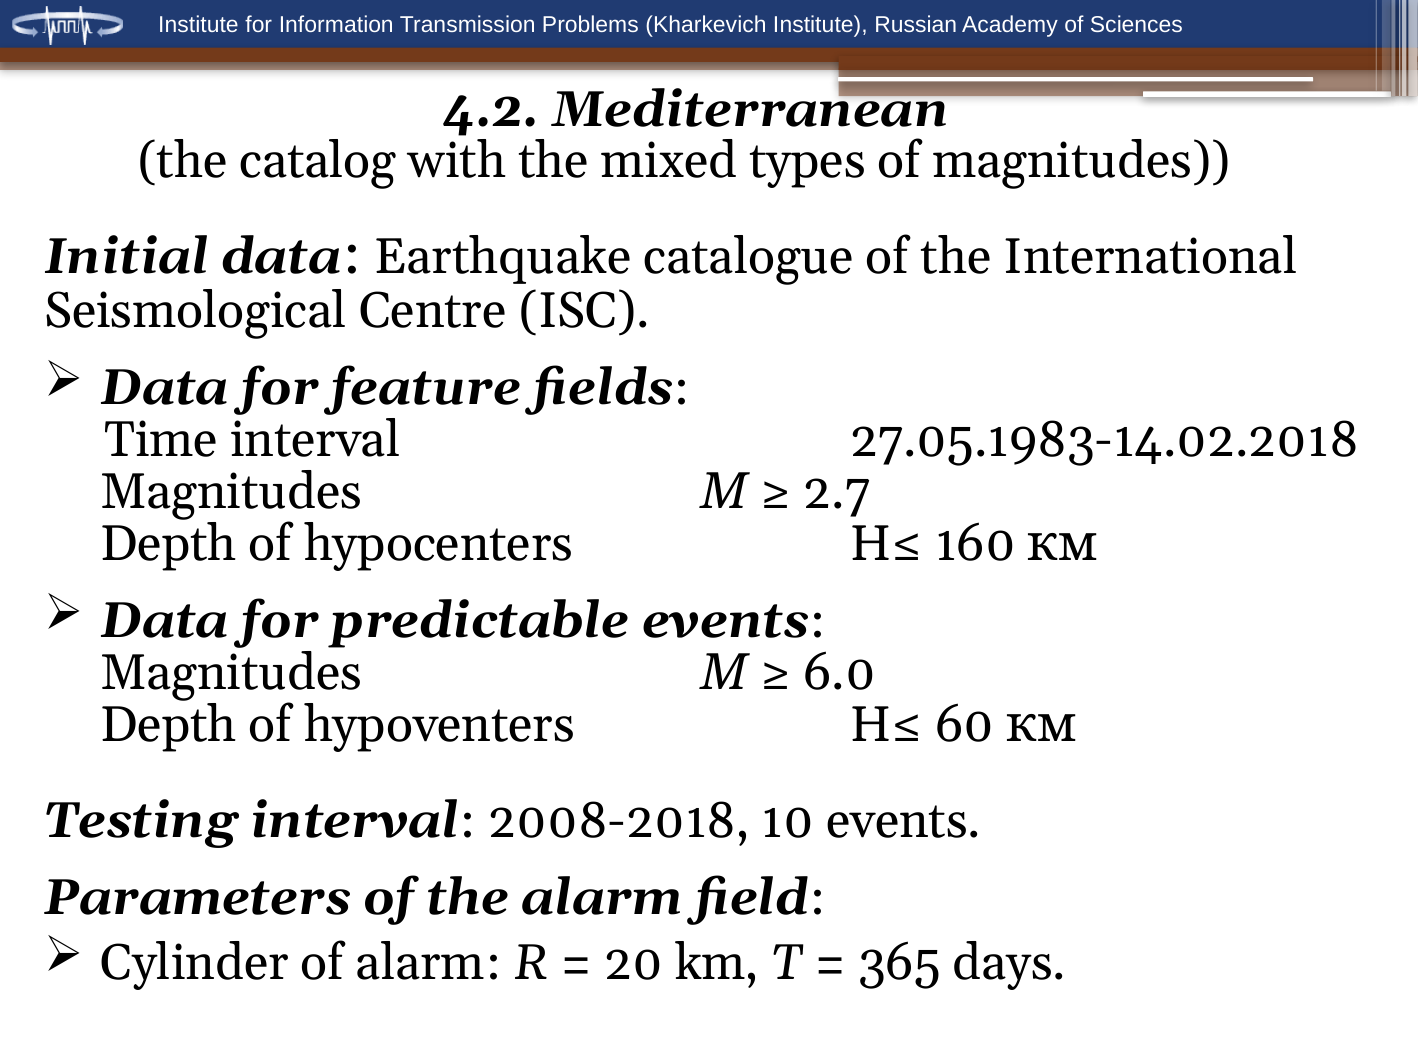

4.2. Mediterranean
(the catalog with the mixed types of magnitudes))
Initial data: Earthquake catalogue of the International Seismological Centre (ISC).
Data for feature fields:
     Time interval			27.05.1983-14.02.2018
	Magnitudes 			М ≥ 2.7
	Depth of hypocenters 		H≤ 160 км
Data for predictable events:
	Magnitudes  			М ≥ 6.0
	Depth of hypoventers 		H≤ 60 км
Testing interval: 2008-2018, 10 events.
Parameters of the alarm field:
Cylinder of alarm: R = 20 km, T = 365 days.